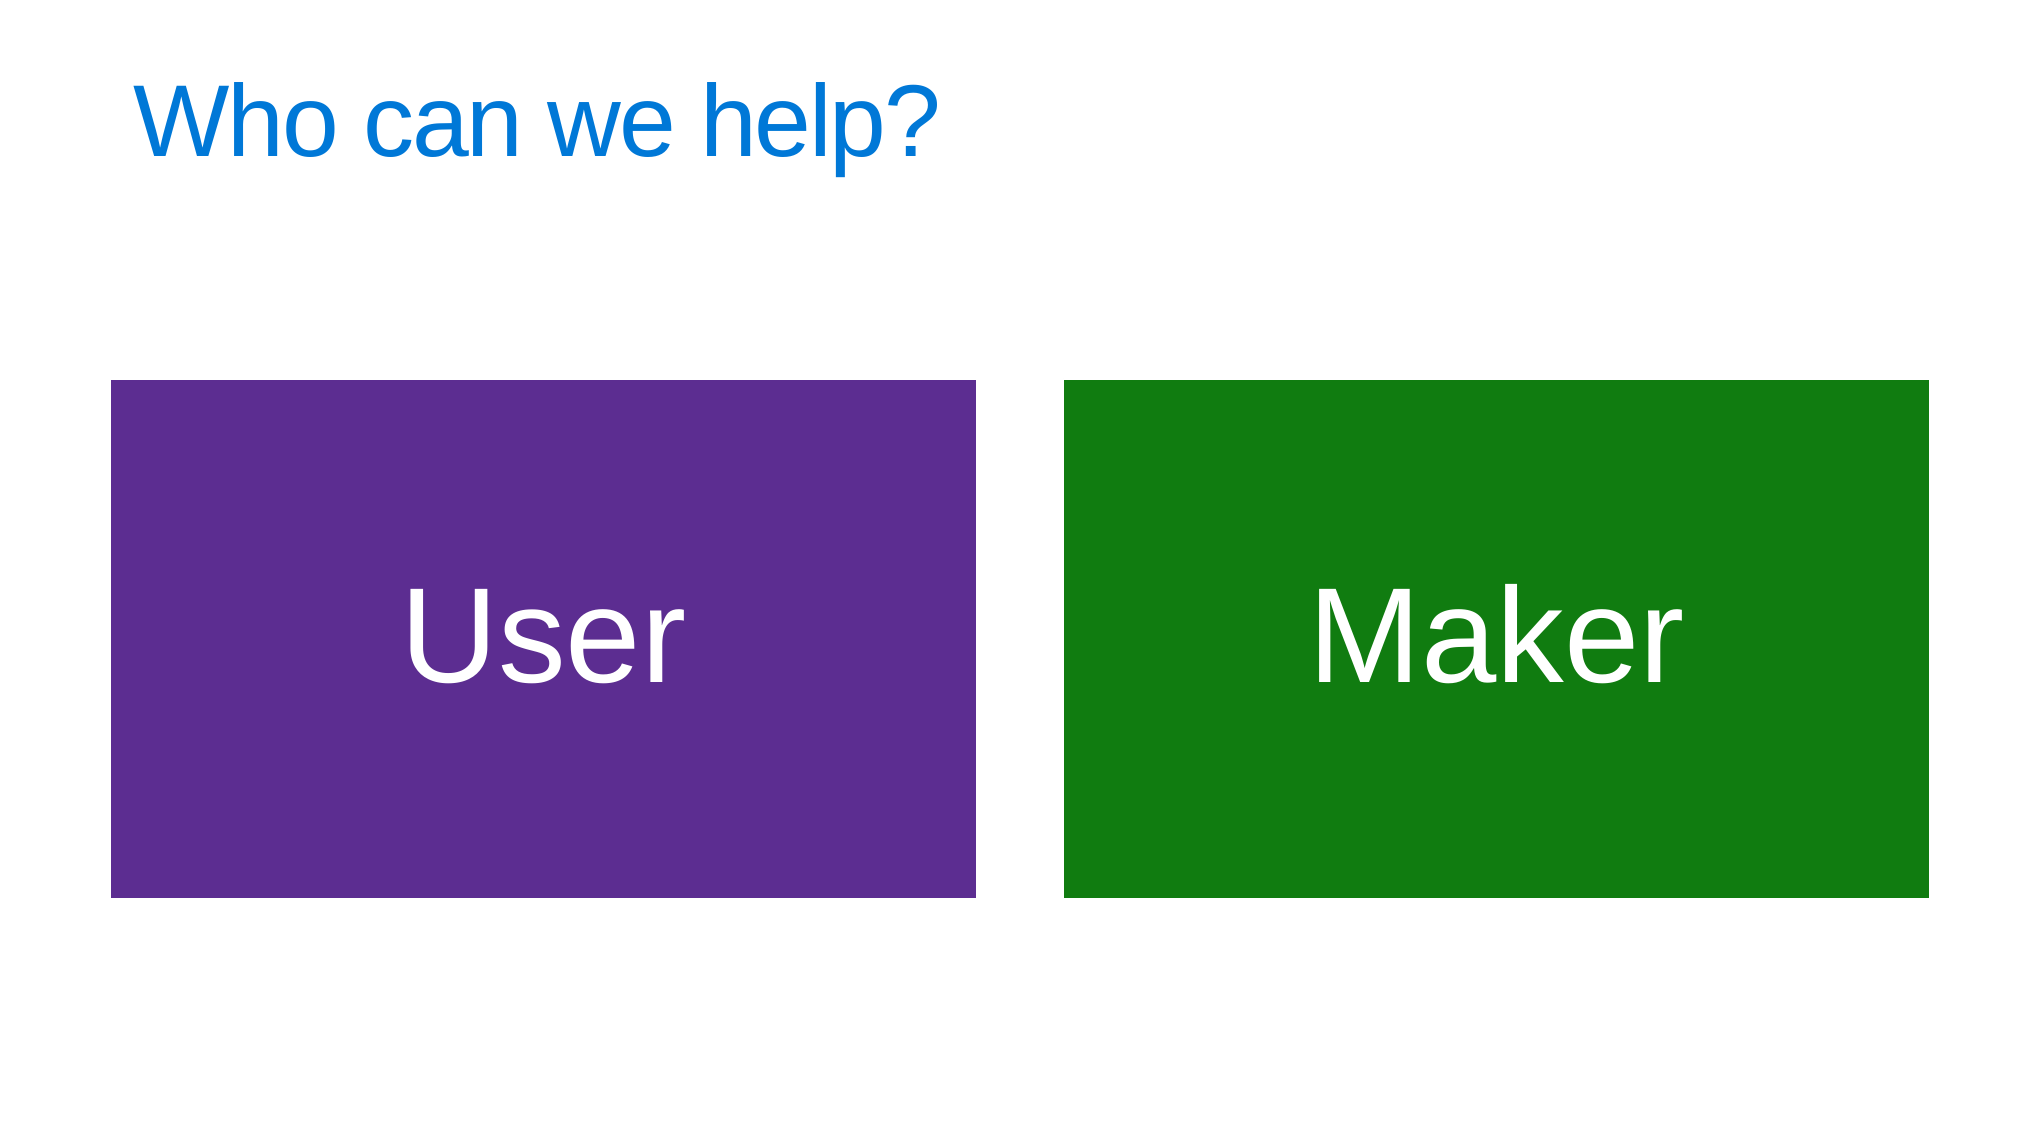

# Who can we help?
User
Maker